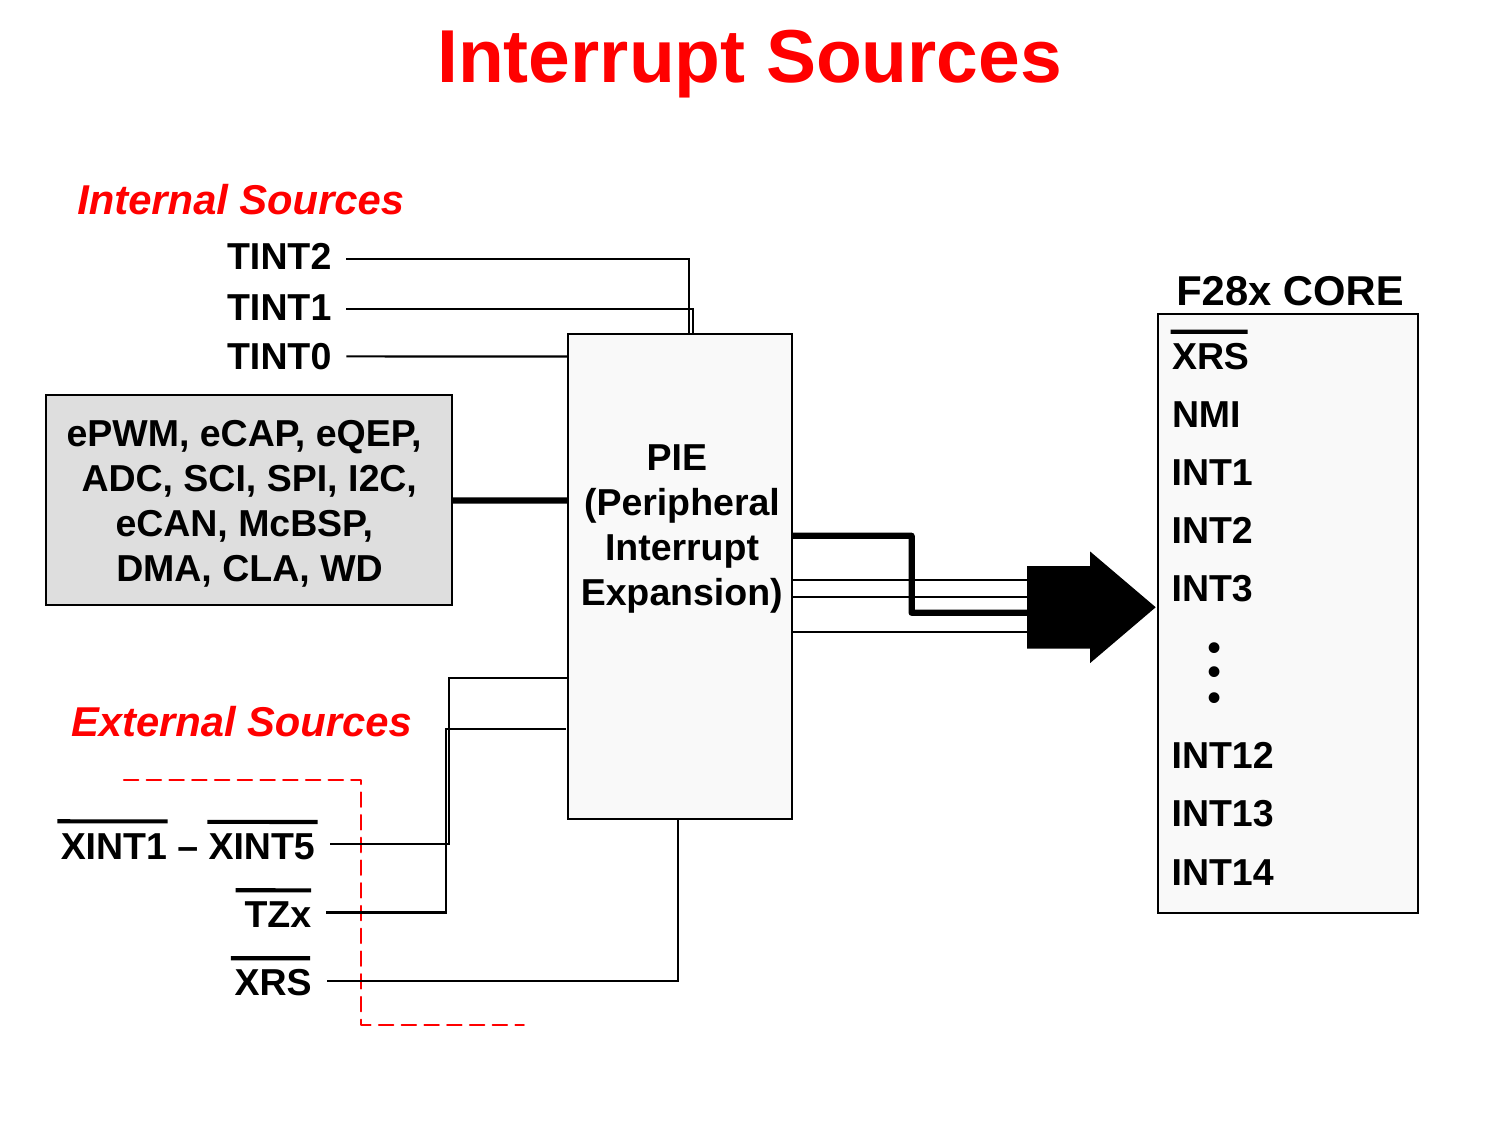

# Interrupt Sources
Internal Sources
TINT2
TINT1
TINT0
F28x CORE

XRS

NMI
INT1
INT2
INT3
•
•
•
INT12
INT13
INT14

ePWM, eCAP, eQEP,  ADC, SCI, SPI, I2C, eCAN, McBSP,
DMA, CLA, WD
PIE
(Peripheral
Interrupt
Expansion)

External Sources

XINT1 – XINT5

TZx

XRS